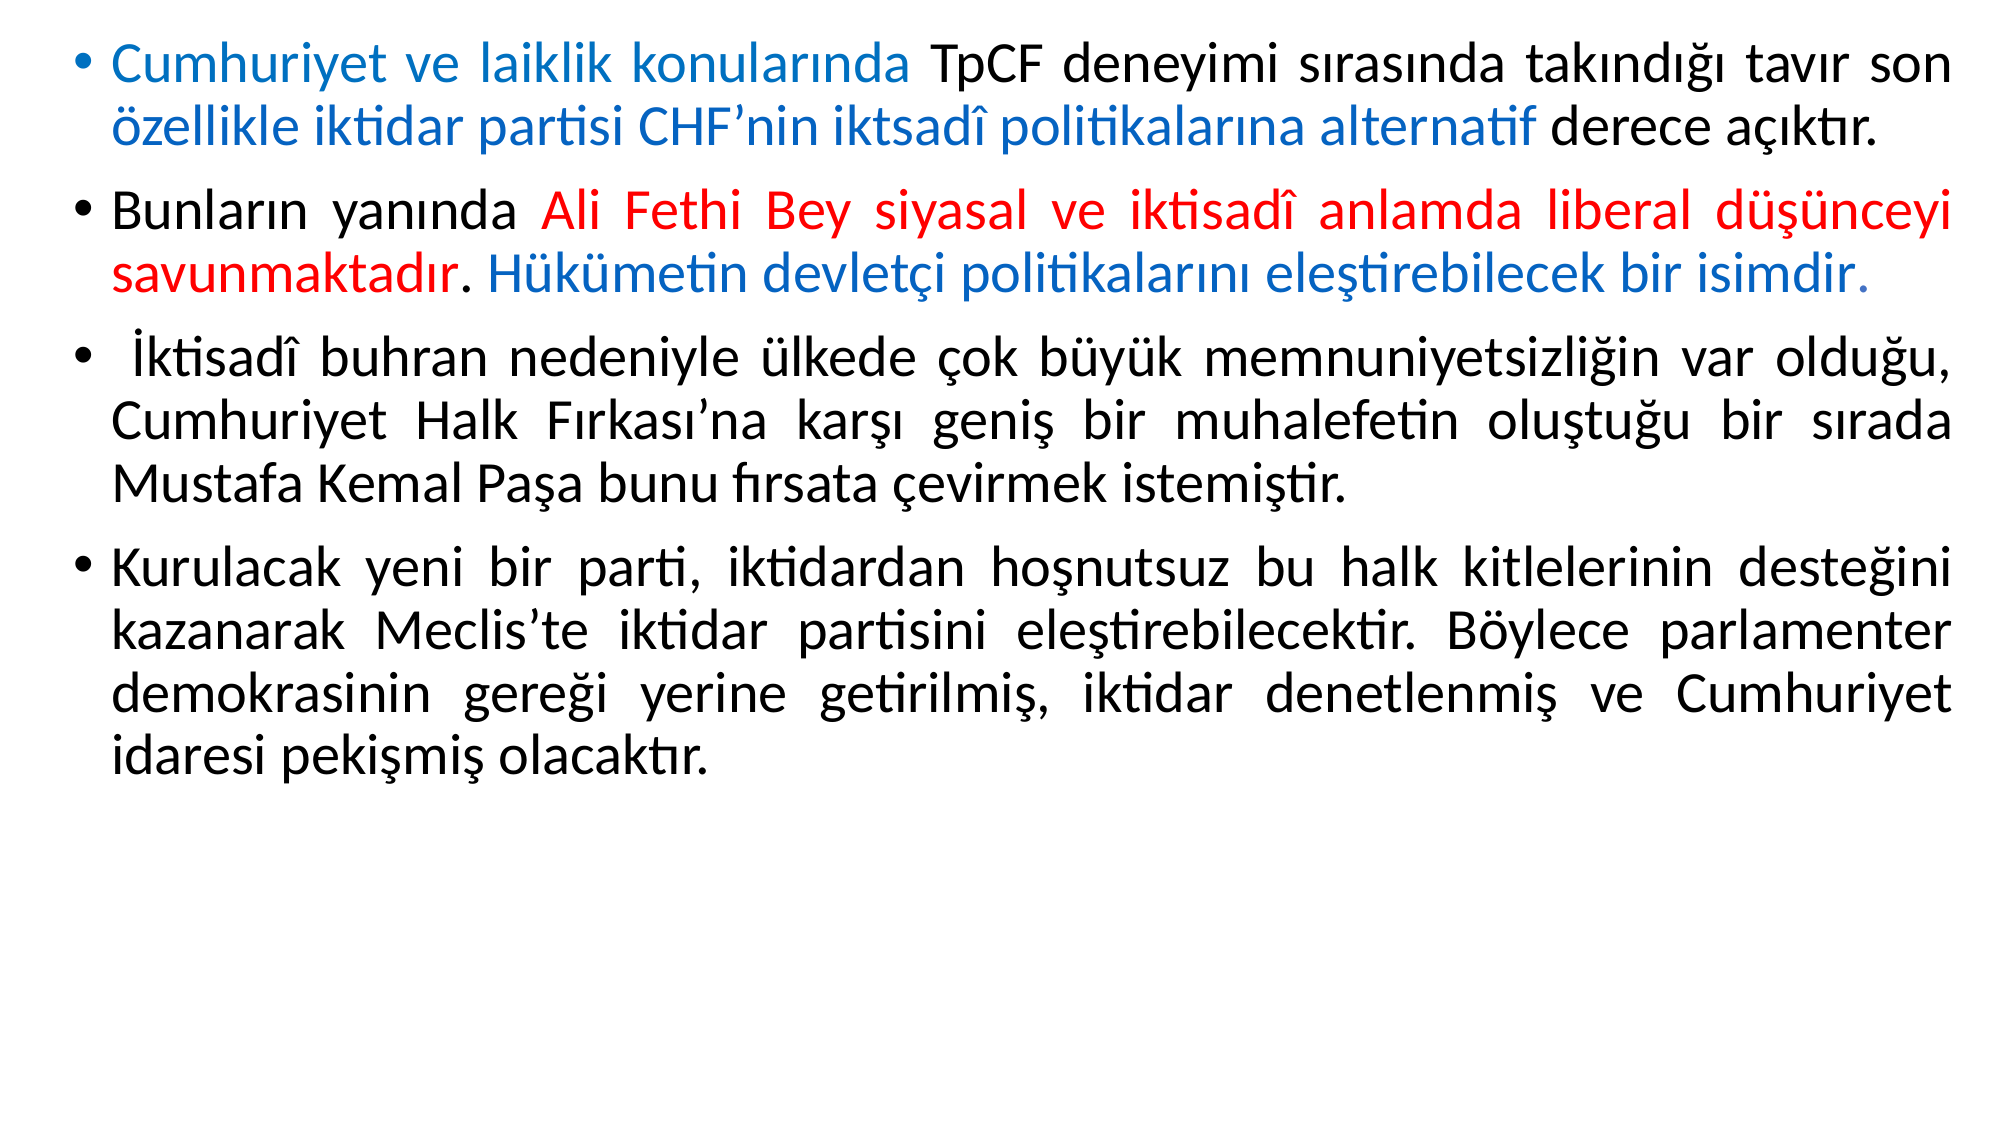

Cumhuriyet ve laiklik konularında TpCF deneyimi sırasında takındığı tavır son özellikle iktidar partisi CHF’nin iktsadî politikalarına alternatif derece açıktır.
Bunların yanında Ali Fethi Bey siyasal ve iktisadî anlamda liberal düşünceyi savunmaktadır. Hükümetin devletçi politikalarını eleştirebilecek bir isimdir.
 İktisadî buhran nedeniyle ülkede çok büyük memnuniyetsizliğin var olduğu, Cumhuriyet Halk Fırkası’na karşı geniş bir muhalefetin oluştuğu bir sırada Mustafa Kemal Paşa bunu fırsata çevirmek istemiştir.
Kurulacak yeni bir parti, iktidardan hoşnutsuz bu halk kitlelerinin desteğini kazanarak Meclis’te iktidar partisini eleştirebilecektir. Böylece parlamenter demokrasinin gereği yerine getirilmiş, iktidar denetlenmiş ve Cumhuriyet idaresi pekişmiş olacaktır.